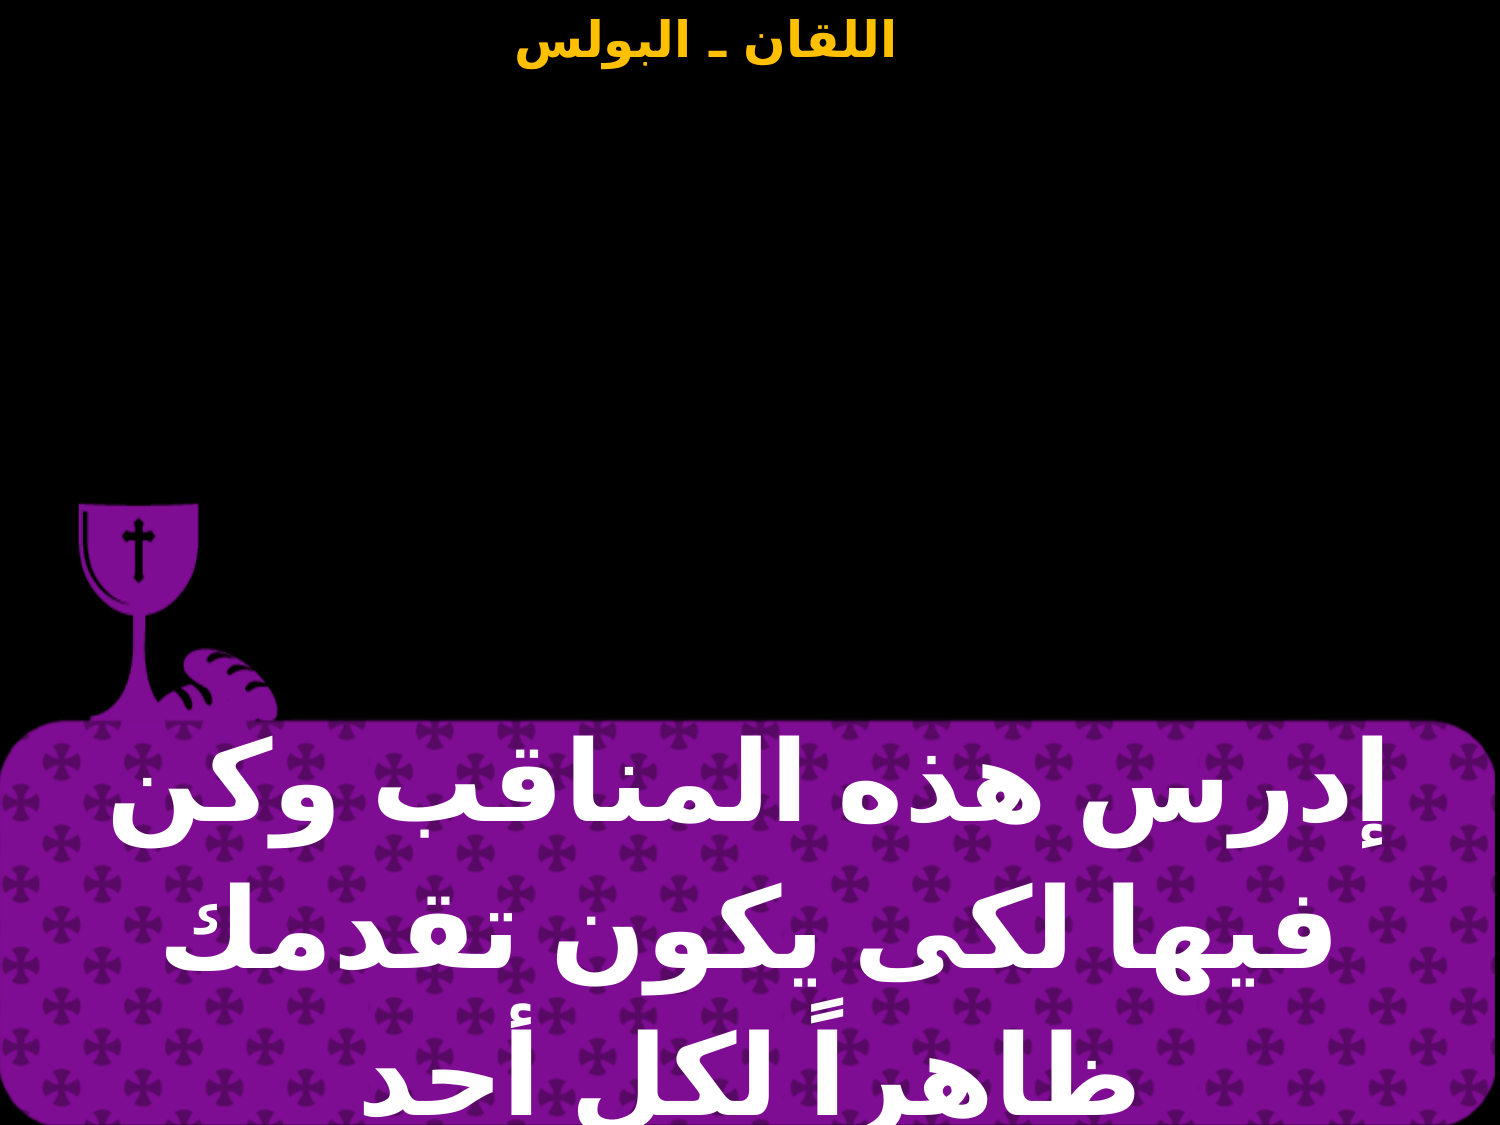

| إدرس هذه المناقب وكن فيها لكى يكون تقدمك ظاهراً لكل أحد |
| --- |